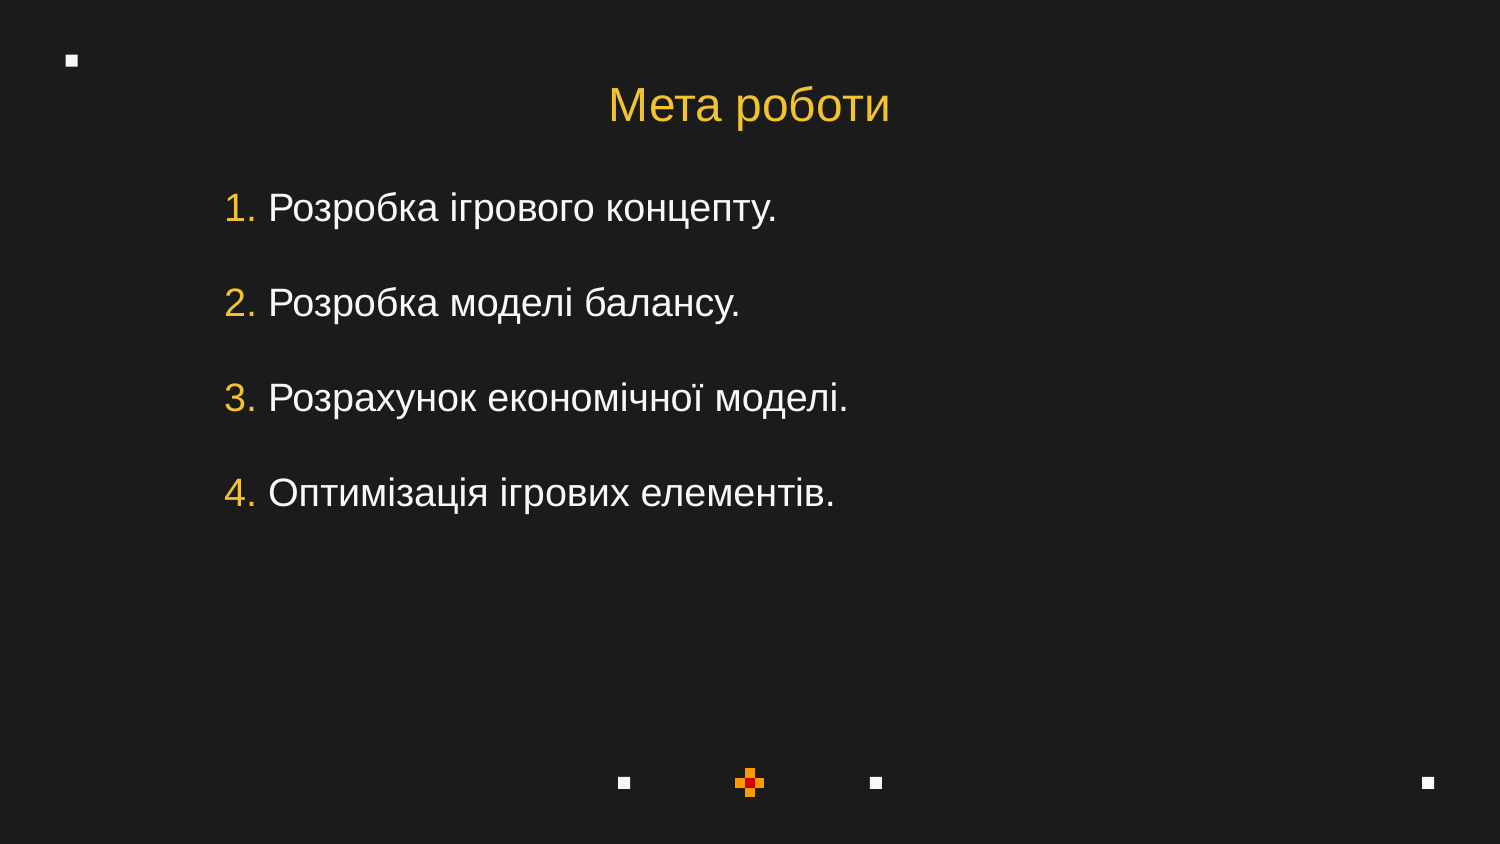

# Мета роботи
1. Розробка ігрового концепту.

2. Розробка моделі балансу.

3. Розрахунок економічної моделі.

4. Оптимізація ігрових елементів.